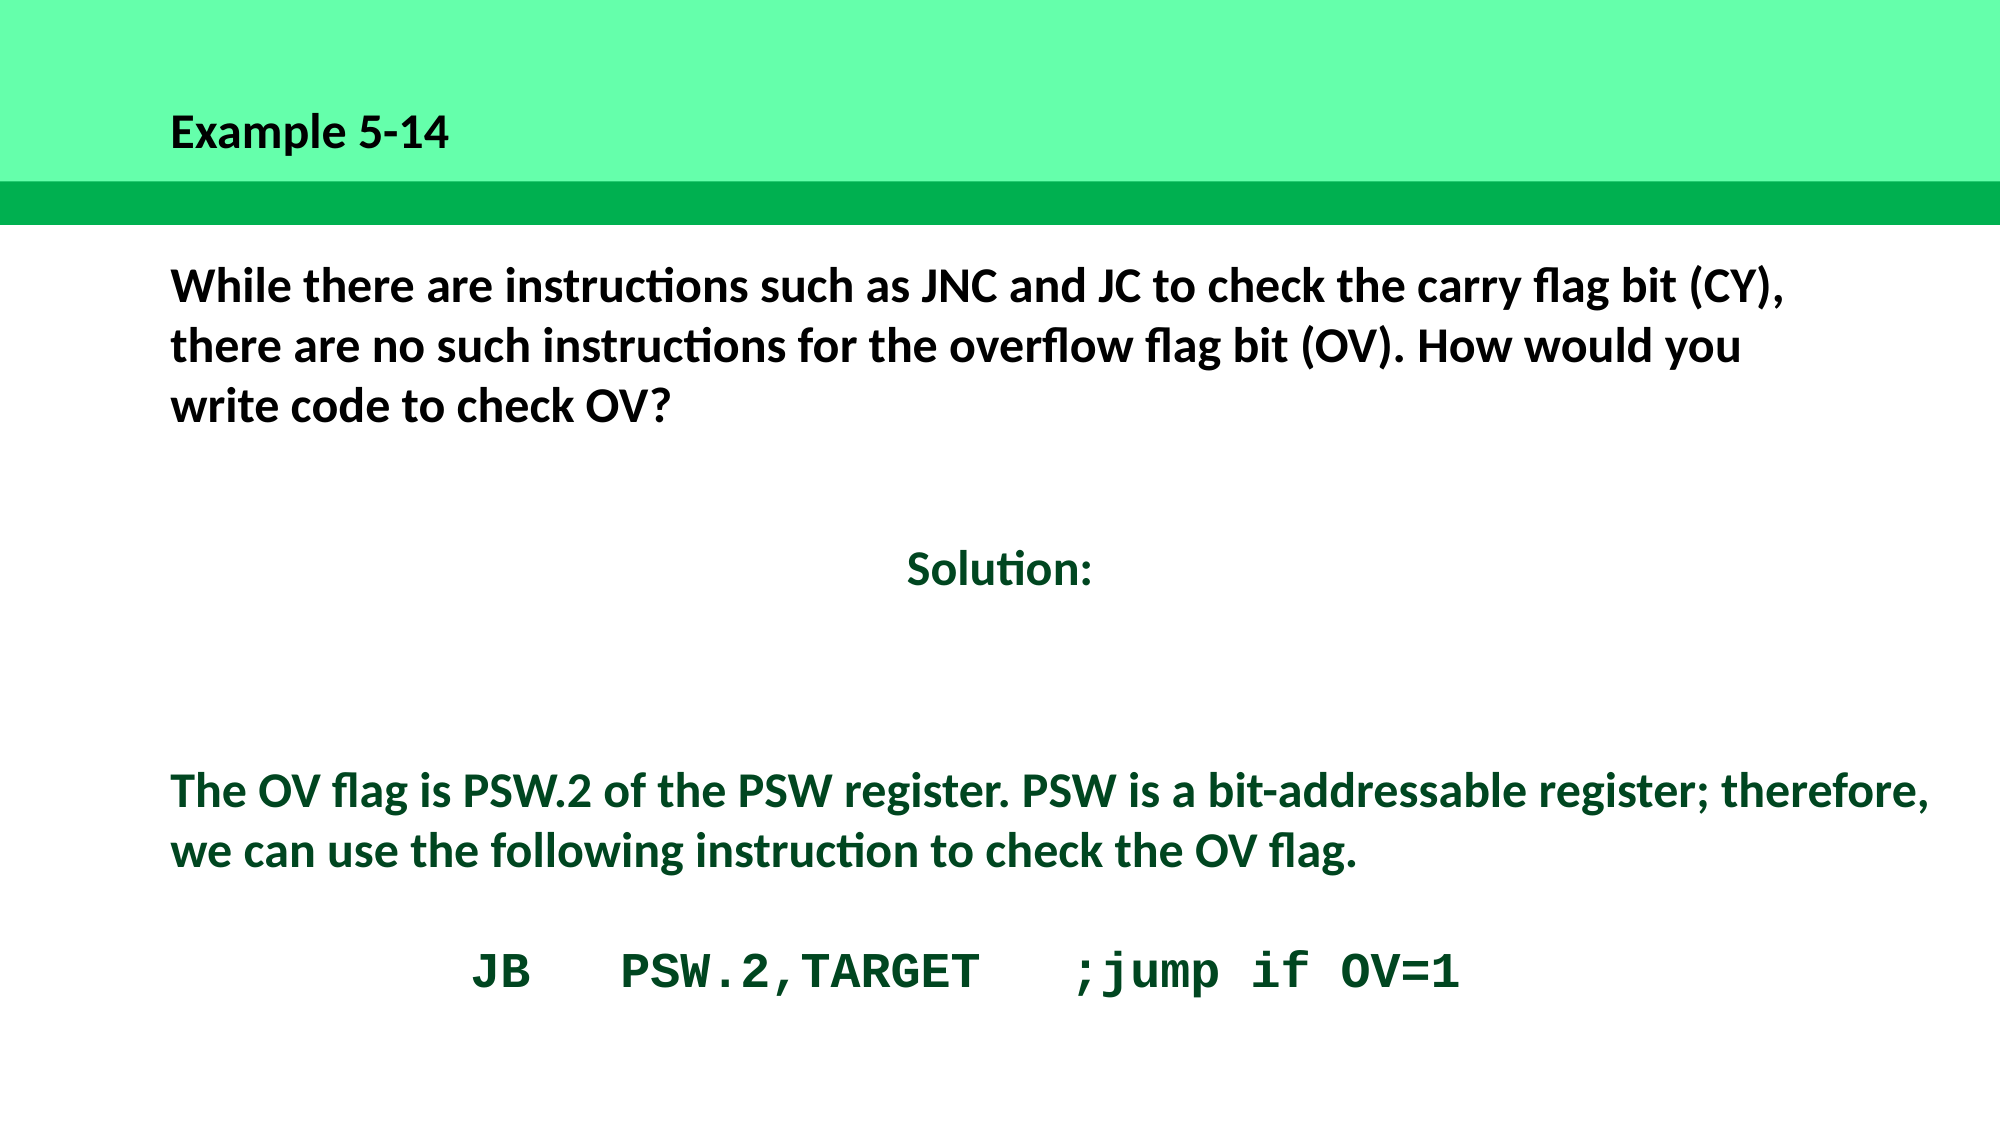

Example 5-14
While there are instructions such as JNC and JC to check the carry flag bit (CY), there are no such instructions for the overflow flag bit (OV). How would you write code to check OV?
Solution:

The OV flag is PSW.2 of the PSW register. PSW is a bit-addressable register; therefore, we can use the following instruction to check the OV flag.

		JB	PSW.2,TARGET	;jump if OV=1